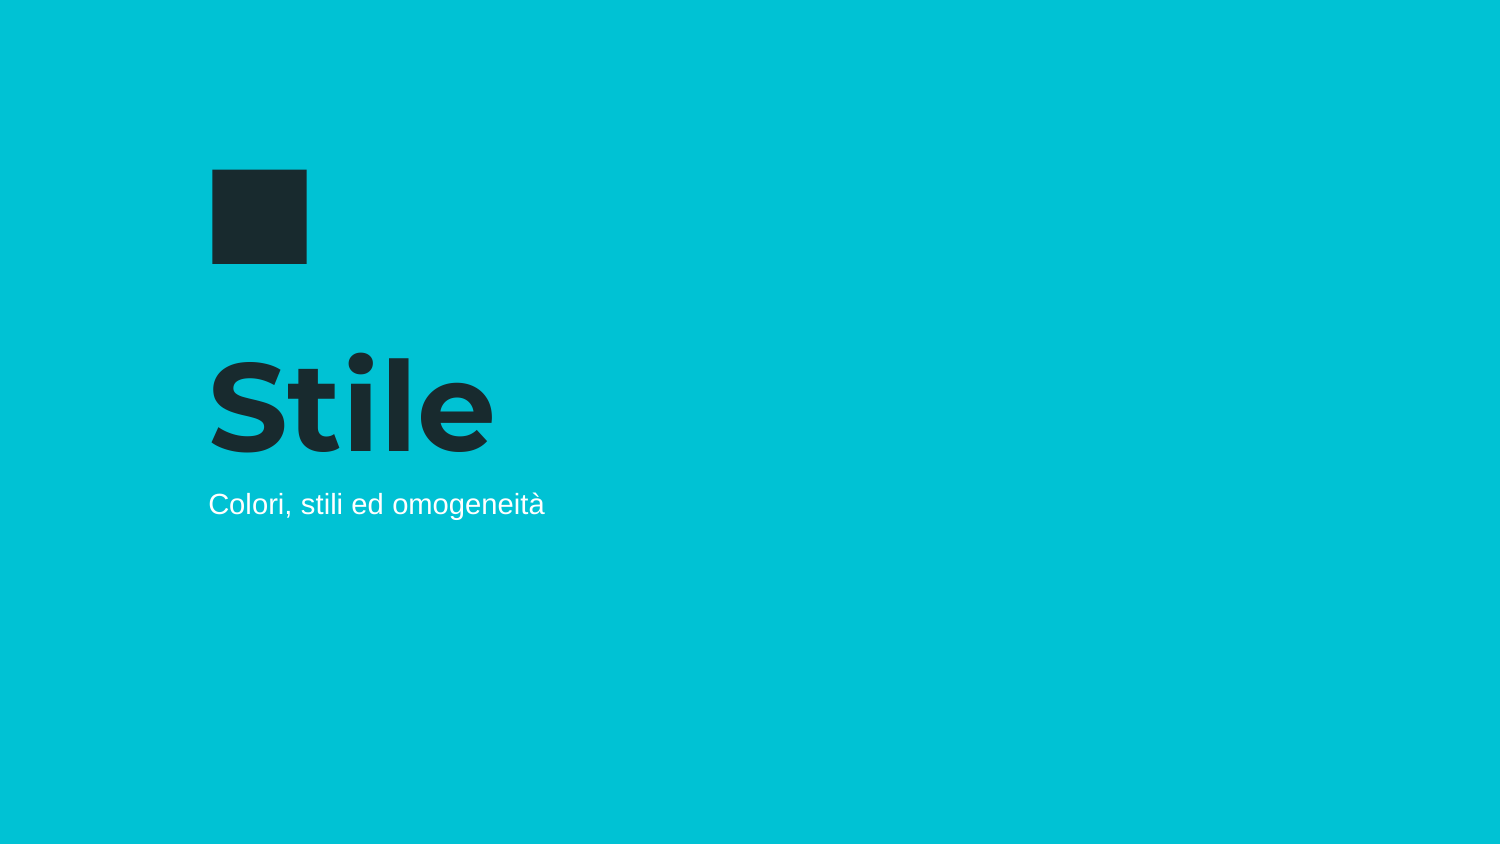

1
# Stile
Colori, stili ed omogeneità